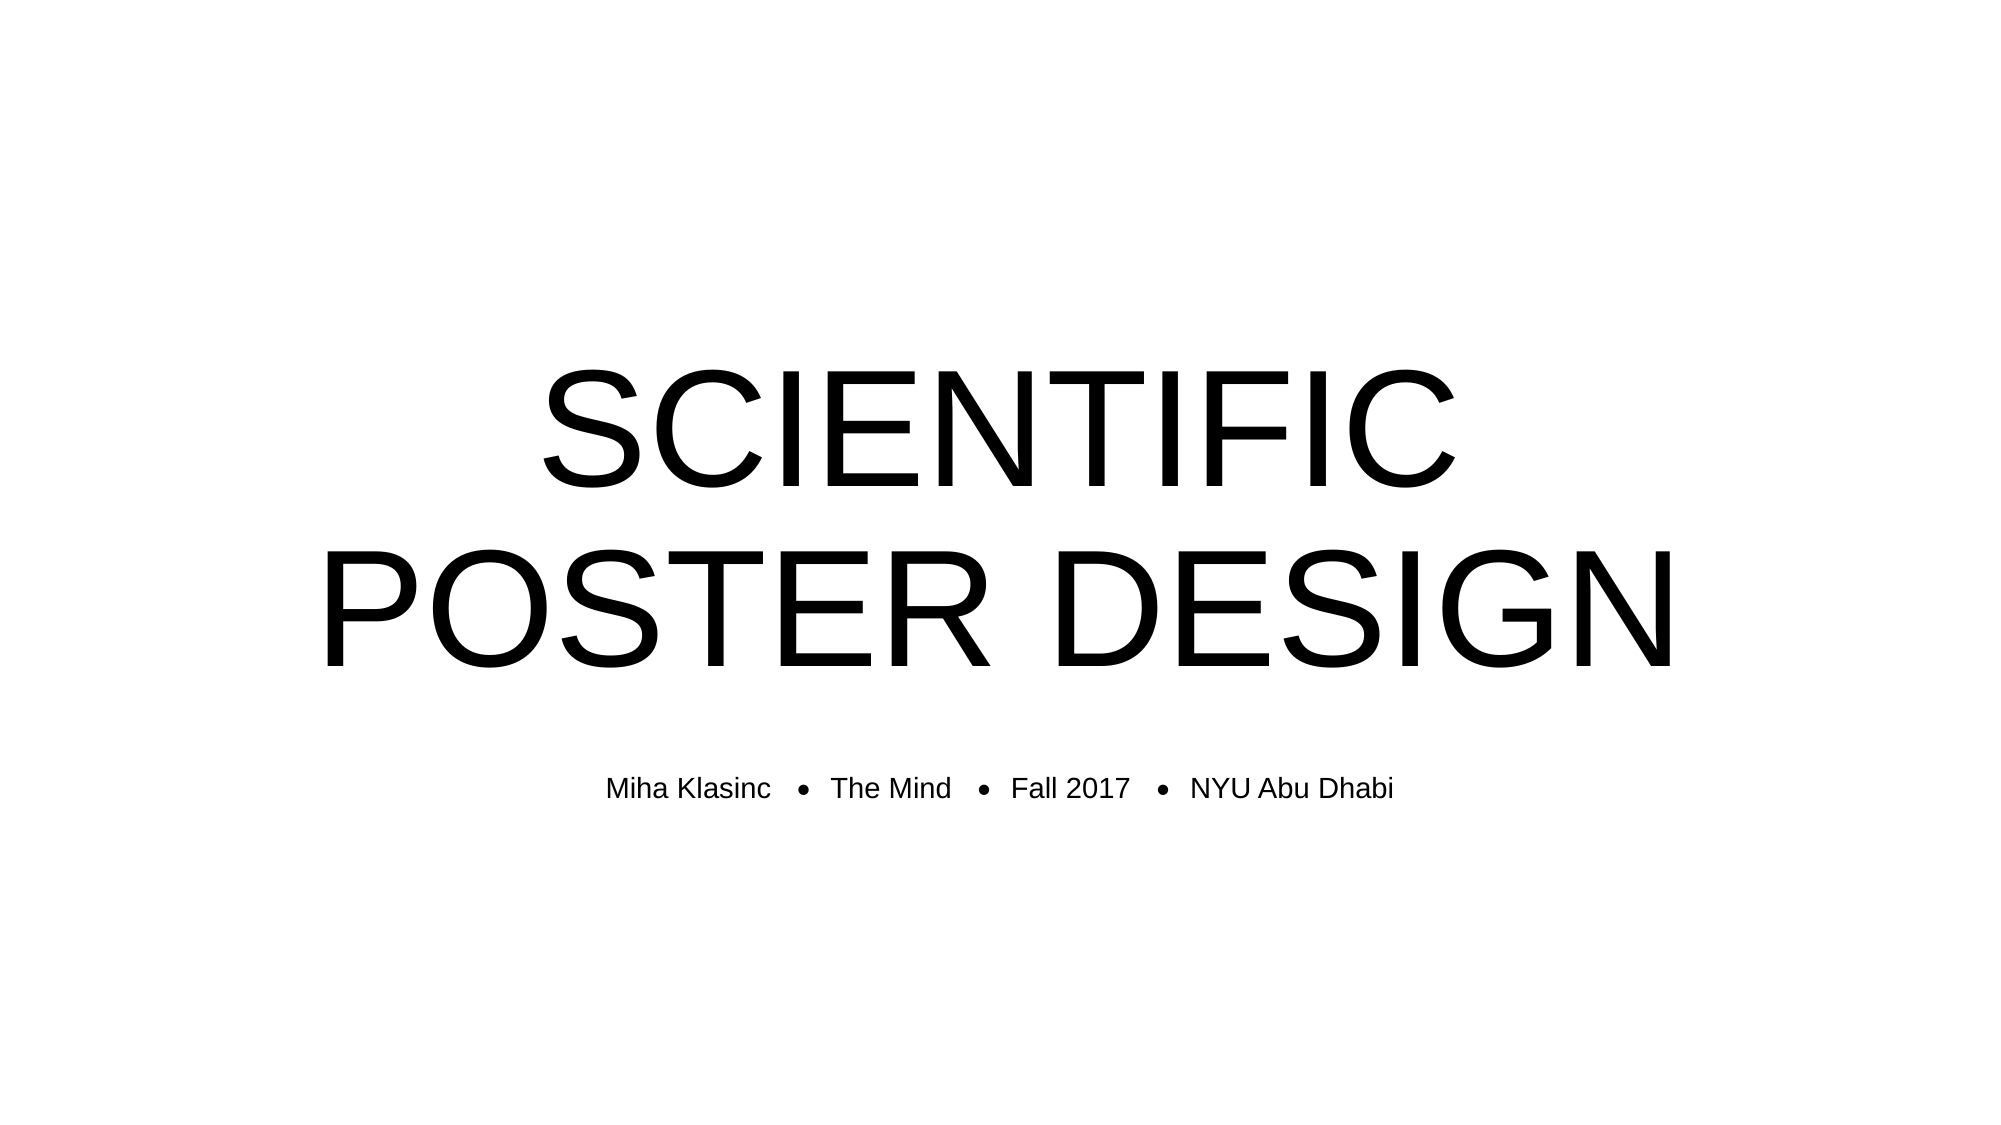

# SCIENTIFIC POSTER DESIGN
Miha Klasinc   •   The Mind   •   Fall 2017   •   NYU Abu Dhabi